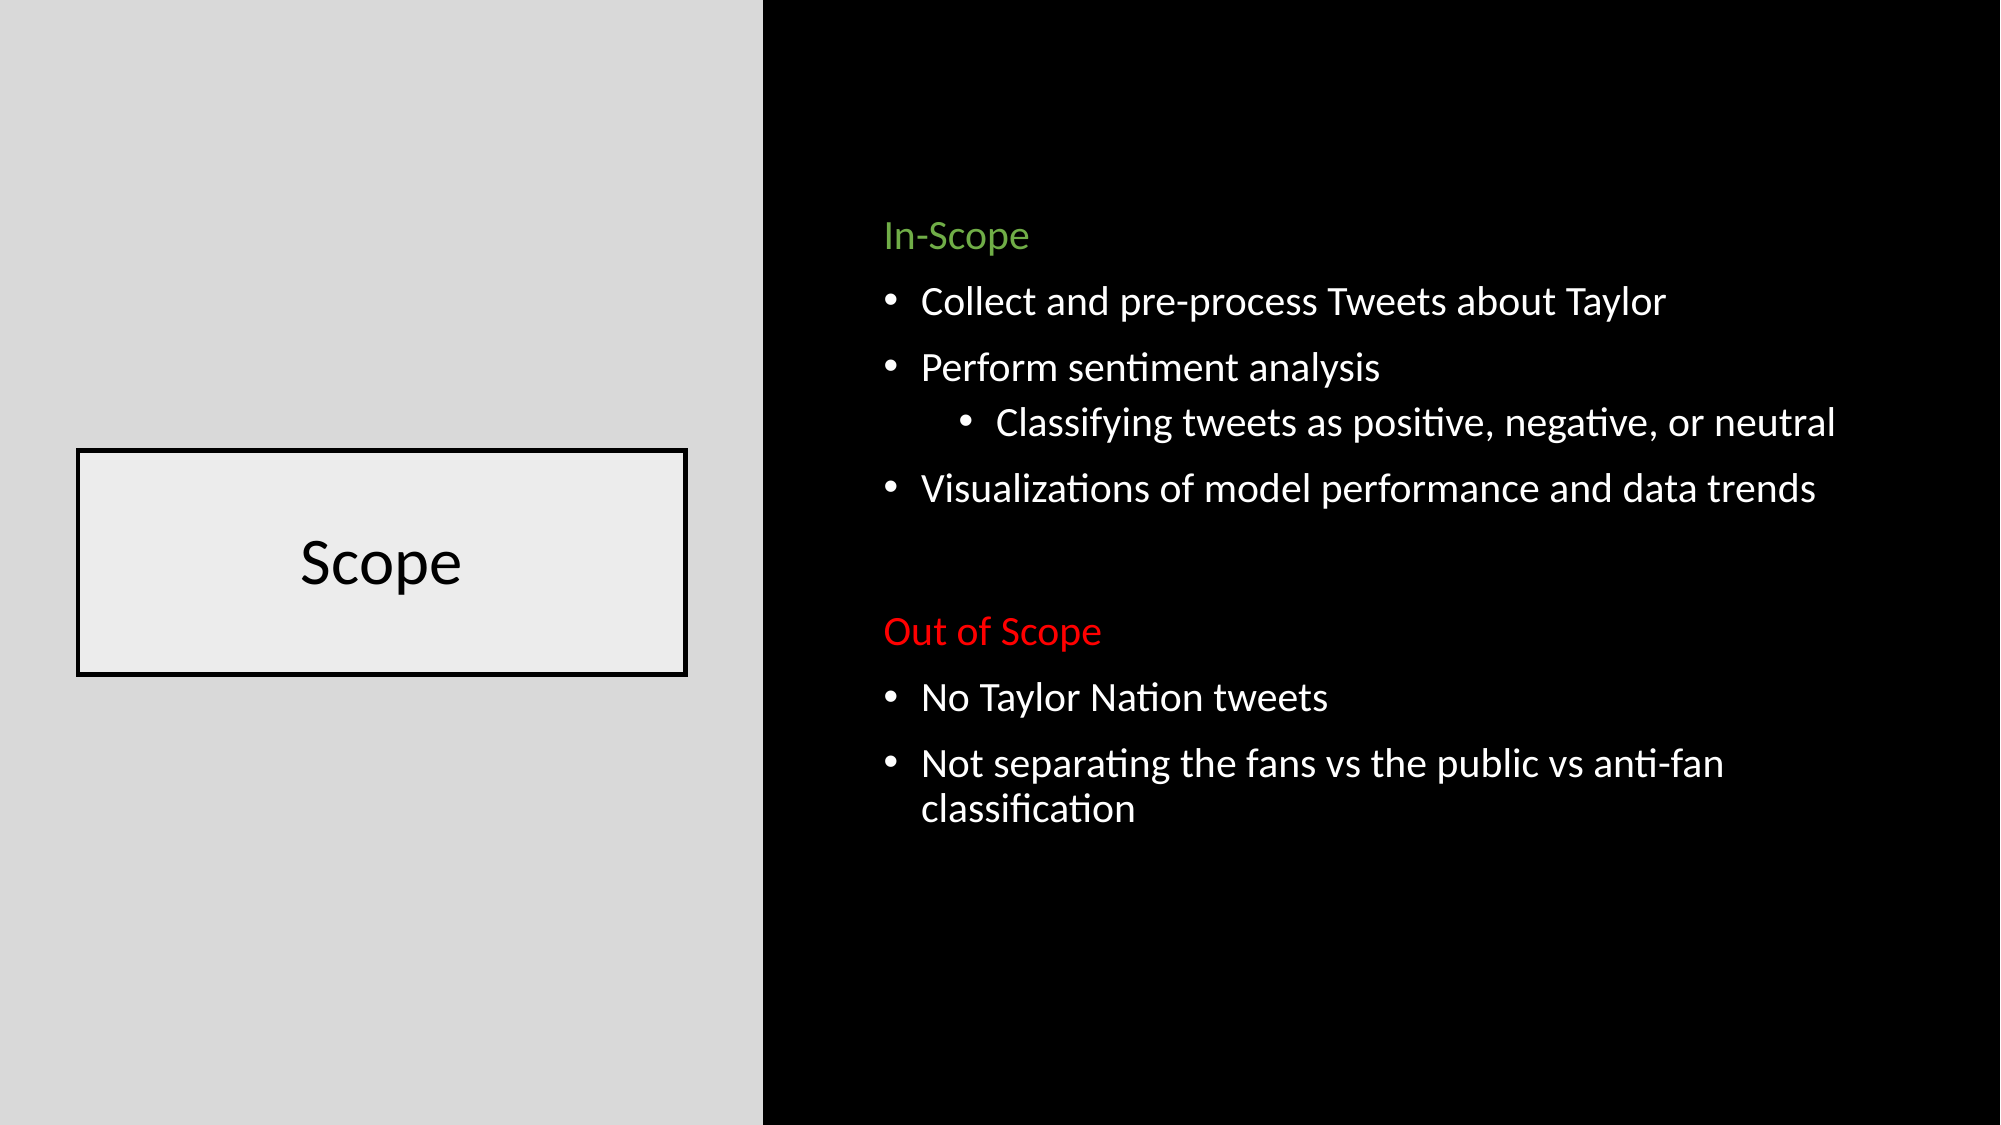

In-Scope
Collect and pre-process Tweets about Taylor
Perform sentiment analysis
Classifying tweets as positive, negative, or neutral
Visualizations of model performance and data trends

# Scope
Out of Scope
No Taylor Nation tweets
Not separating the fans vs the public vs anti-fan classification